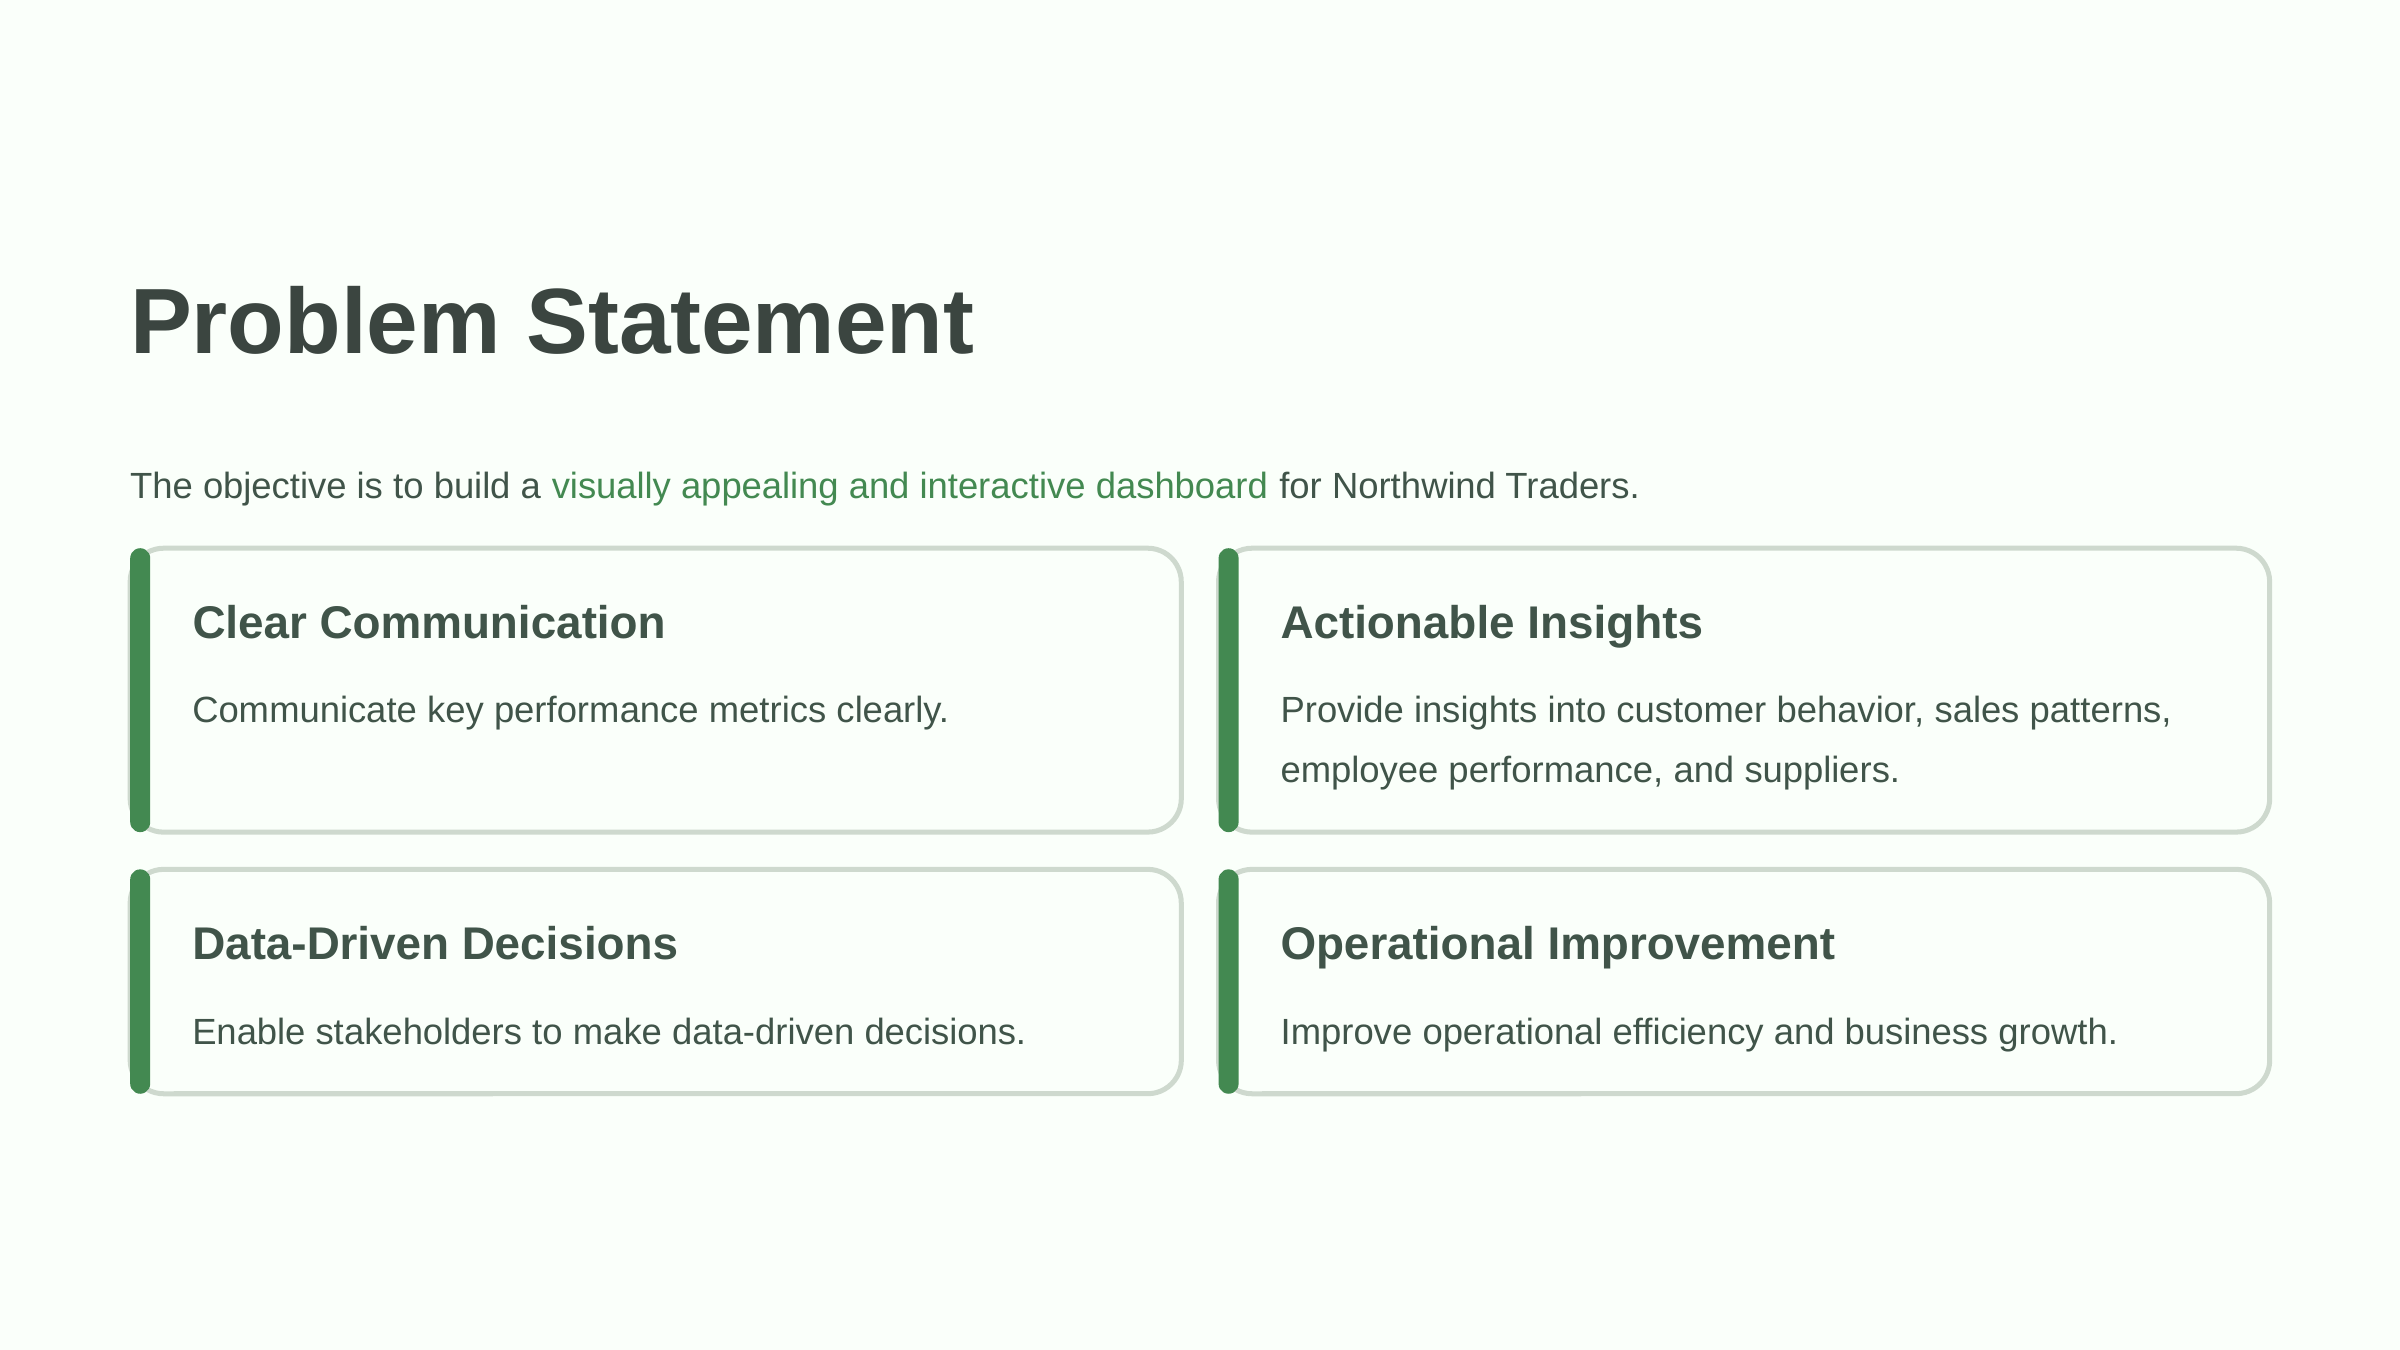

Problem Statement
The objective is to build a visually appealing and interactive dashboard for Northwind Traders.

Clear Communication
Actionable Insights
Communicate key performance metrics clearly.
Provide insights into customer behavior, sales patterns, employee performance, and suppliers.

Data-Driven Decisions
Operational Improvement
Enable stakeholders to make data-driven decisions.
Improve operational efficiency and business growth.